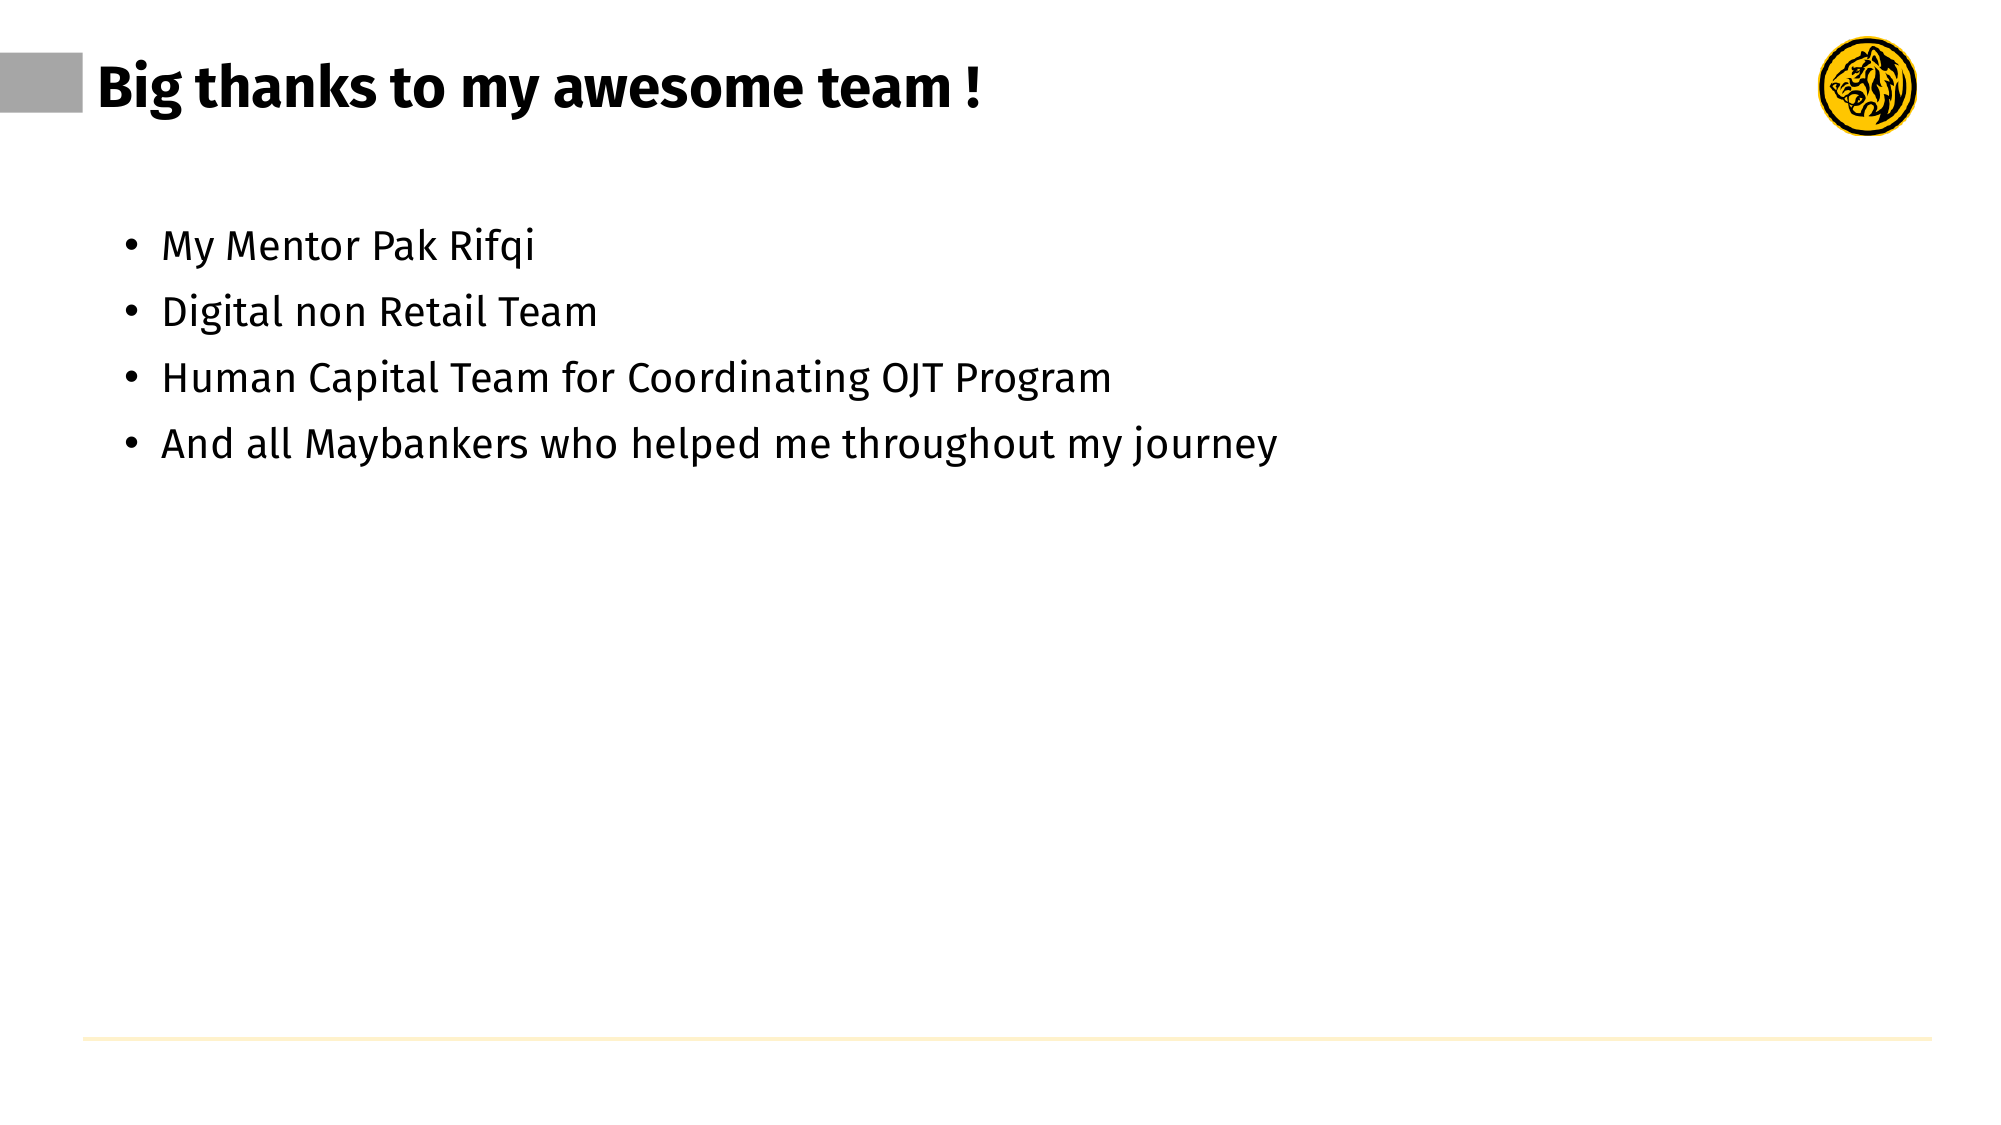

# Big thanks to my awesome team !
My Mentor Pak Rifqi
Digital non Retail Team
Human Capital Team for Coordinating OJT Program
And all Maybankers who helped me throughout my journey